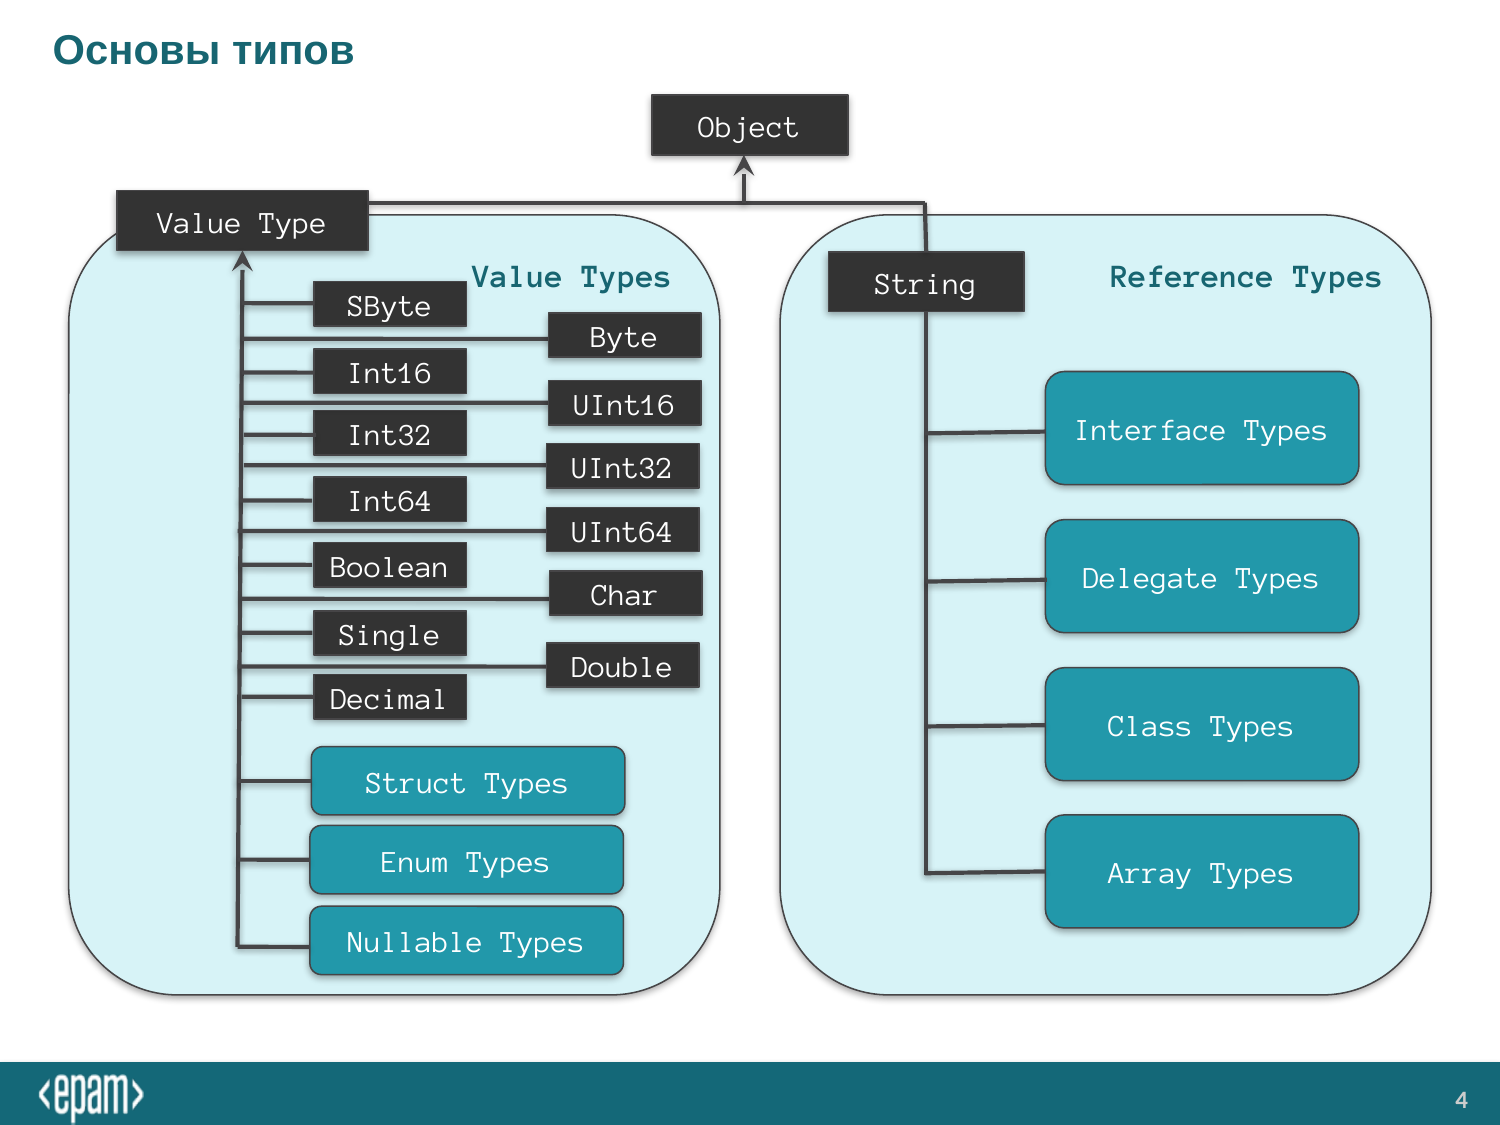

# Основы типов
Object
Value Type
Value Types
Reference Types
String
SByte
Byte
Int16
Interface Types
UInt16
Int32
UInt32
Int64
UInt64
Delegate Types
Boolean
Char
Single
Double
Class Types
Decimal
Struct Types
Array Types
Enum Types
Nullable Types